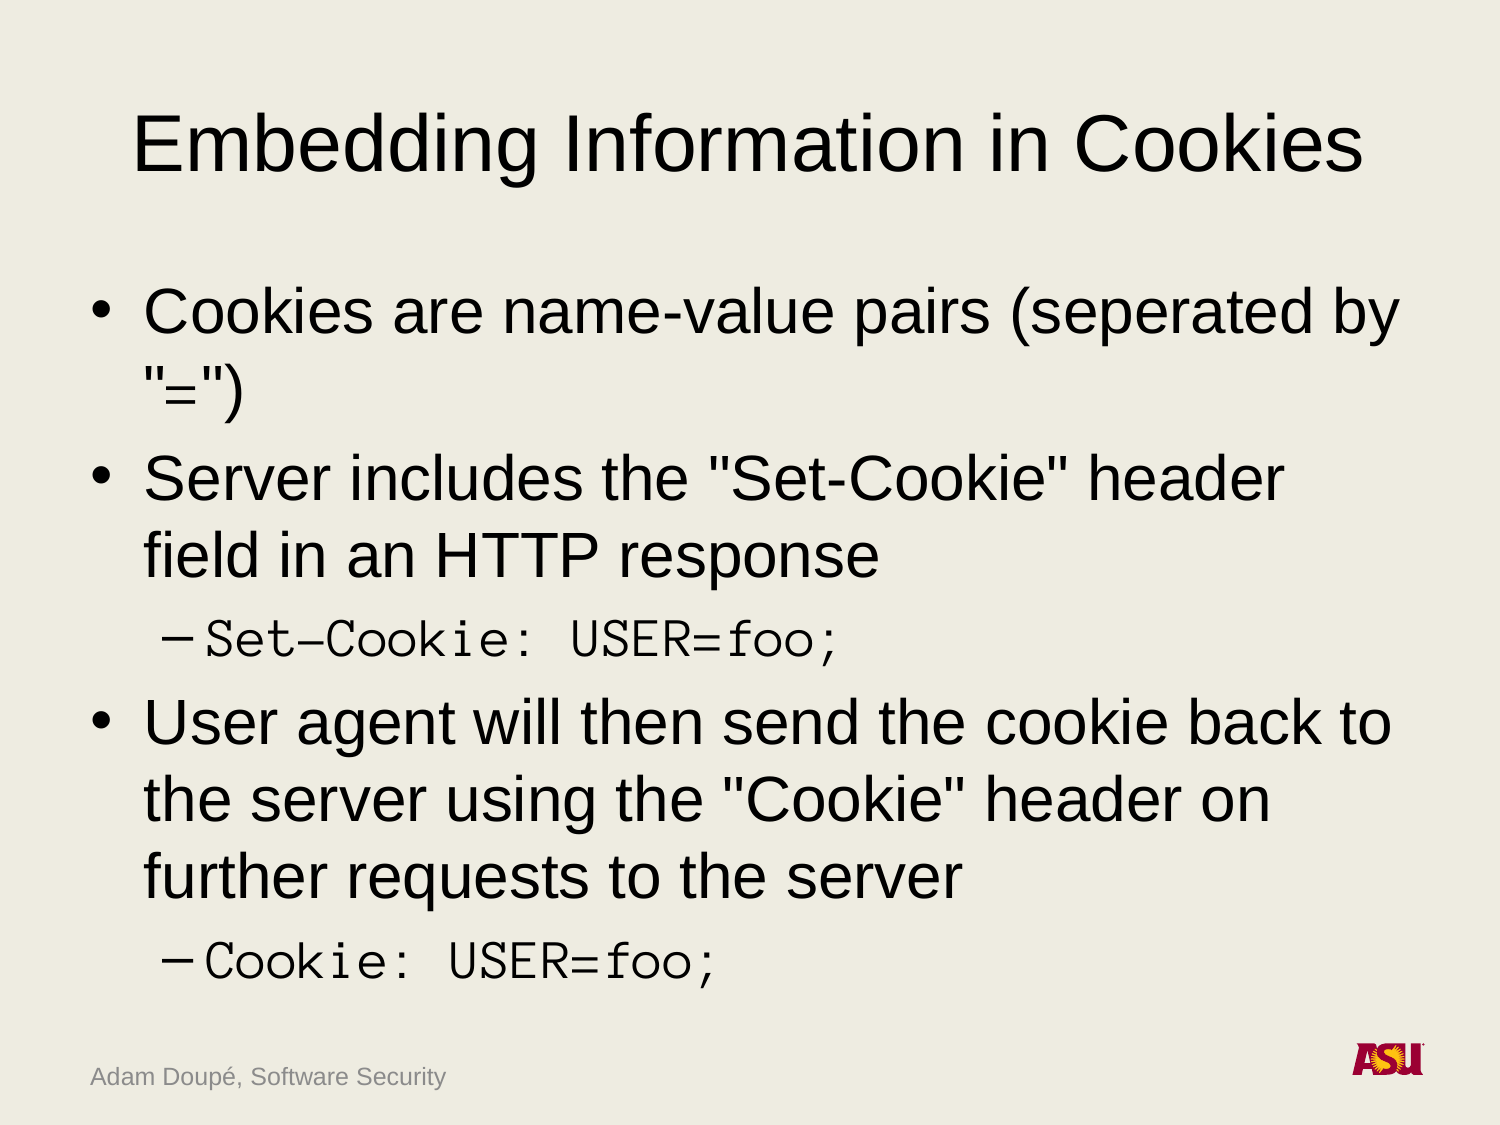

# Embedding Information in Cookies
Cookies are name-value pairs (seperated by "=")
Server includes the "Set-Cookie" header field in an HTTP response
Set-Cookie: USER=foo;
User agent will then send the cookie back to the server using the "Cookie" header on further requests to the server
Cookie: USER=foo;